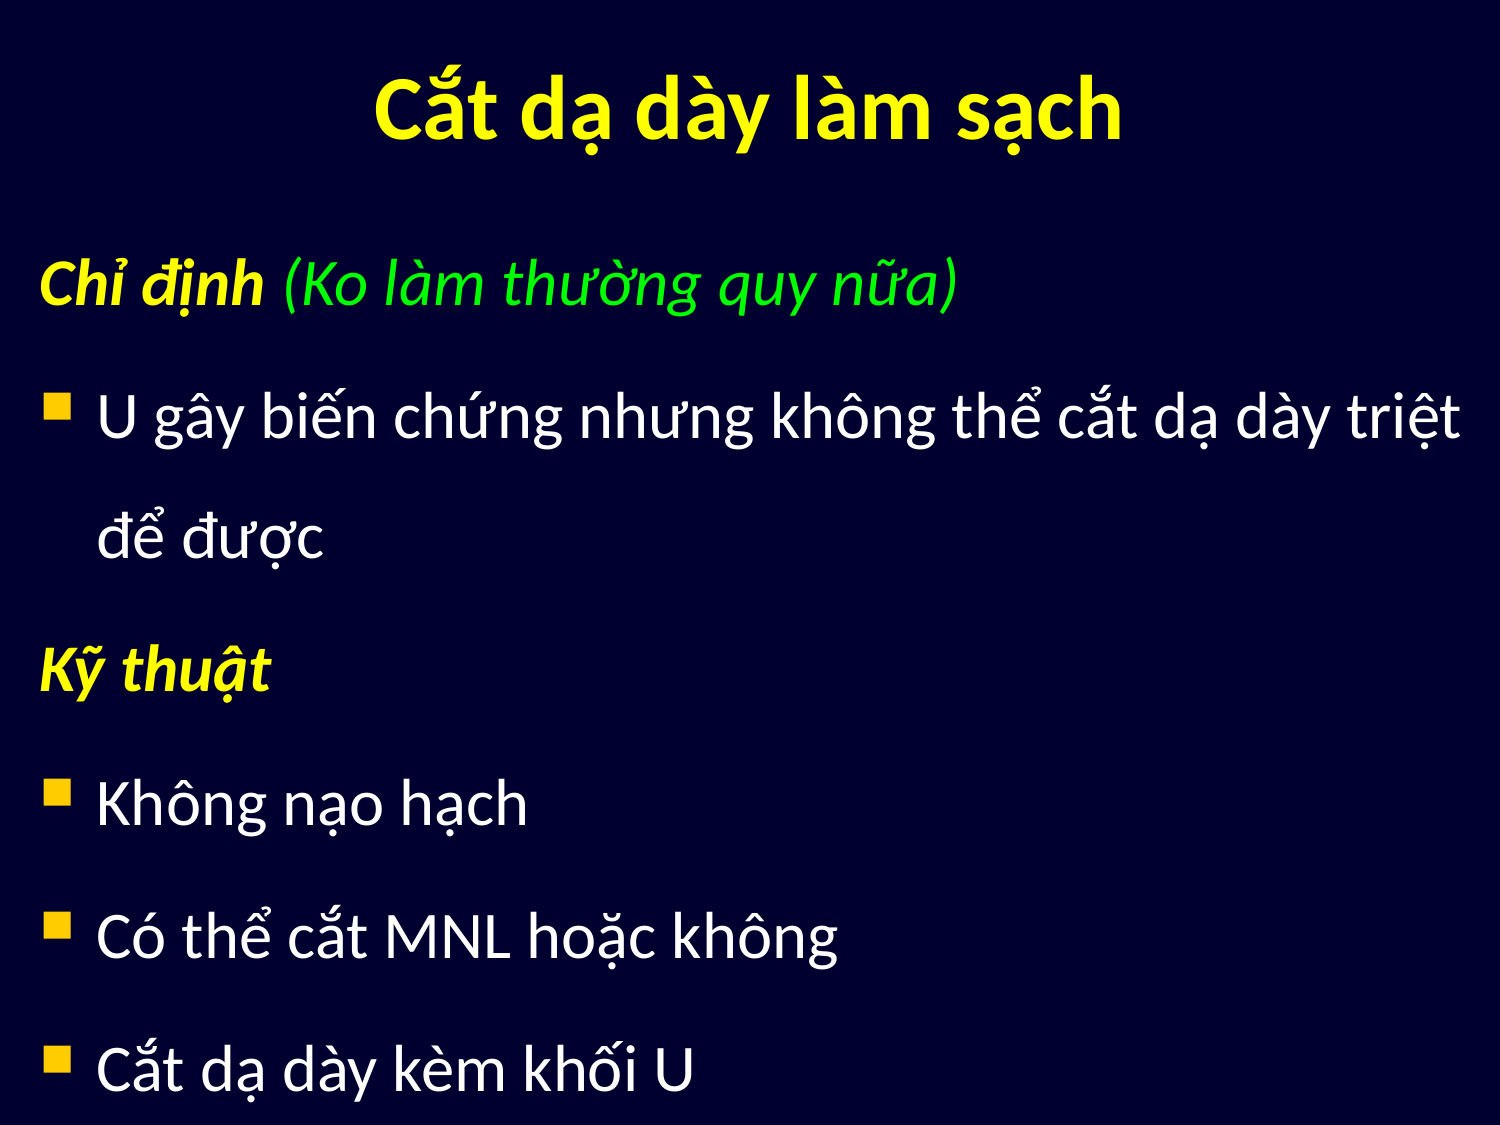

# Cắt dạ dày làm sạch
Chỉ định (Ko làm thường quy nữa)
U gây biến chứng nhưng không thể cắt dạ dày triệt để được
Kỹ thuật
Không nạo hạch
Có thể cắt MNL hoặc không
Cắt dạ dày kèm khối U